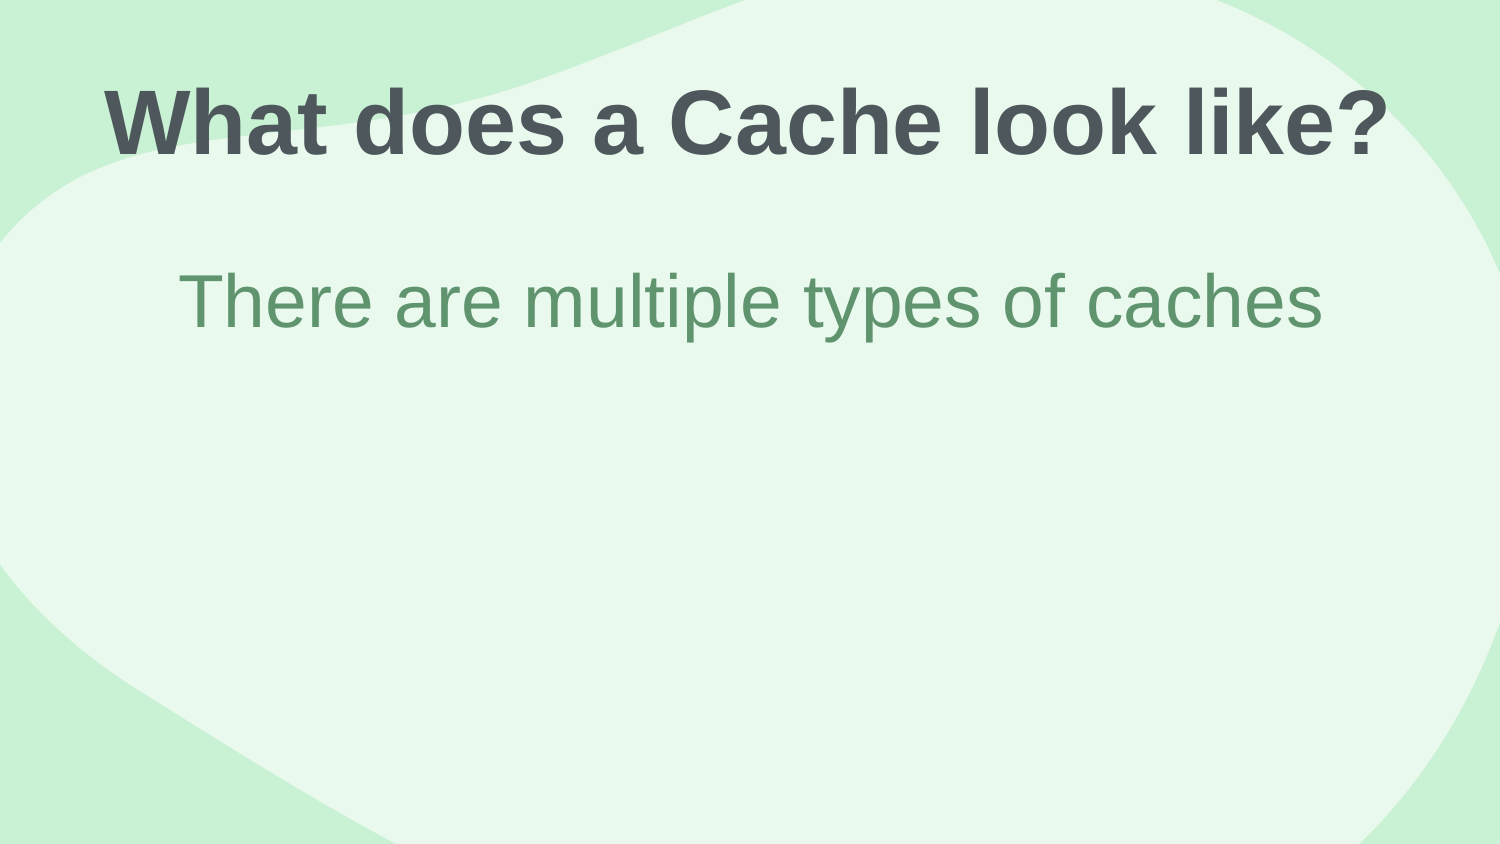

# What does a Cache look like?
There are multiple types of caches